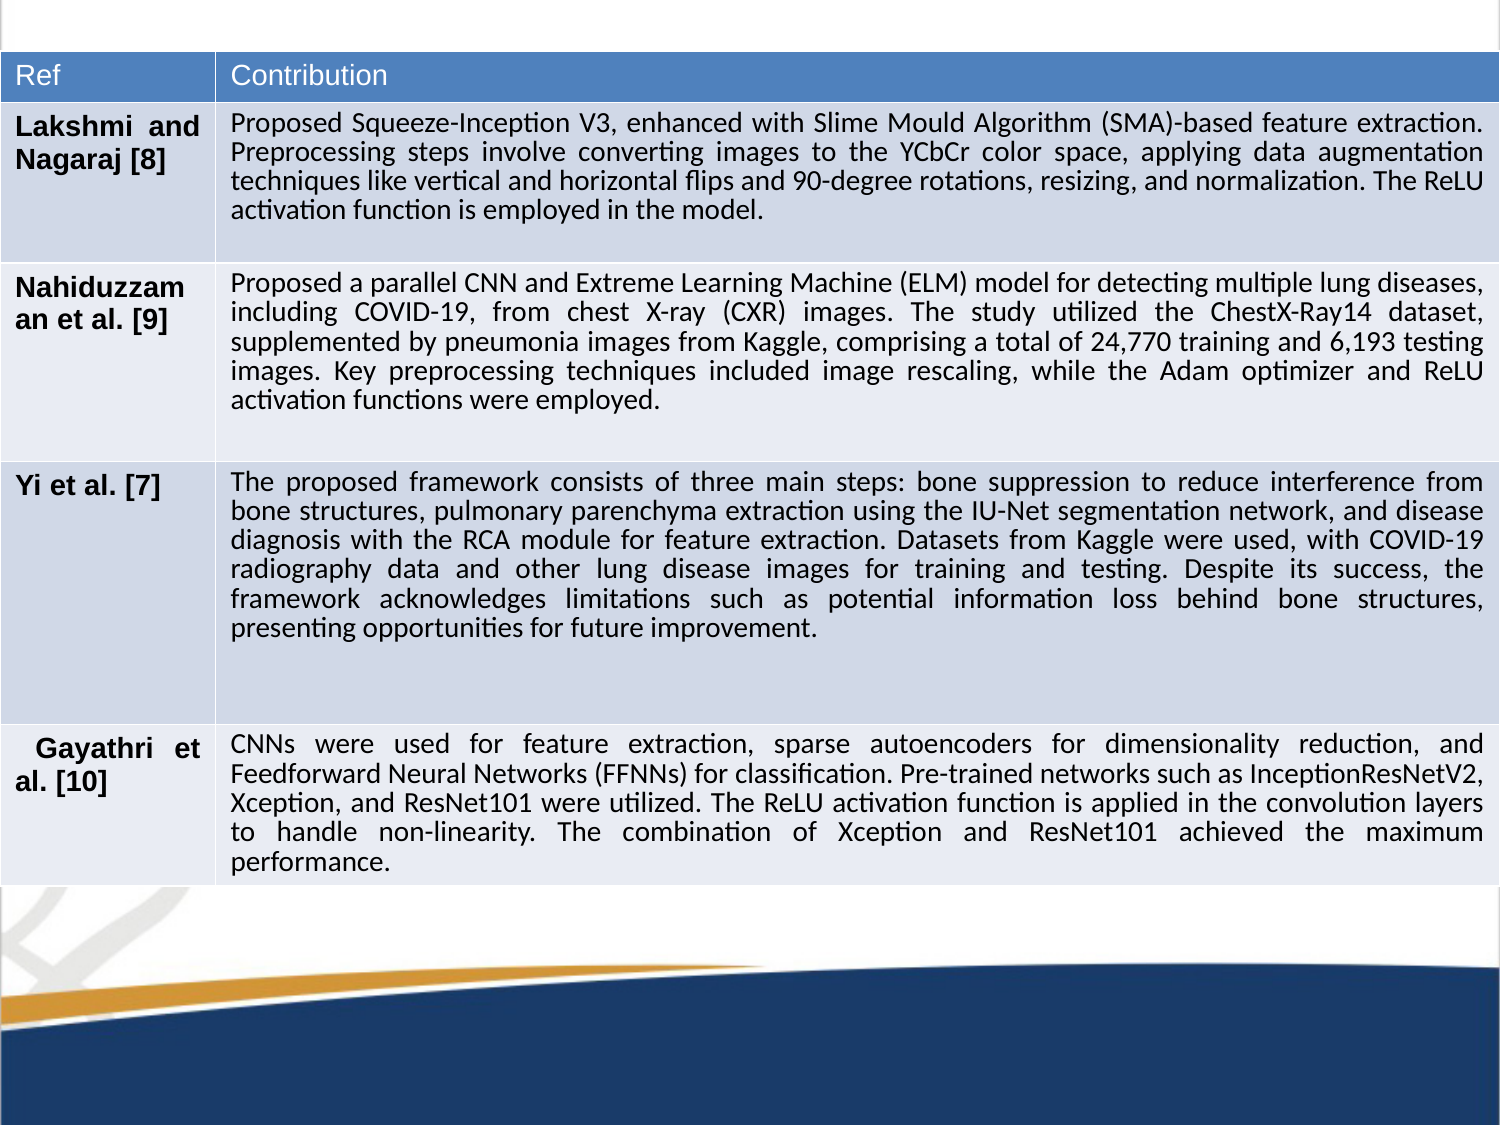

| Ref | Contribution |
| --- | --- |
| Lakshmi and Nagaraj [8] | Proposed Squeeze-Inception V3, enhanced with Slime Mould Algorithm (SMA)-based feature extraction. Preprocessing steps involve converting images to the YCbCr color space, applying data augmentation techniques like vertical and horizontal flips and 90-degree rotations, resizing, and normalization. The ReLU activation function is employed in the model. |
| Nahiduzzaman et al. [9] | Proposed a parallel CNN and Extreme Learning Machine (ELM) model for detecting multiple lung diseases, including COVID-19, from chest X-ray (CXR) images. The study utilized the ChestX-Ray14 dataset, supplemented by pneumonia images from Kaggle, comprising a total of 24,770 training and 6,193 testing images. Key preprocessing techniques included image rescaling, while the Adam optimizer and ReLU activation functions were employed. |
| Yi et al. [7] | The proposed framework consists of three main steps: bone suppression to reduce interference from bone structures, pulmonary parenchyma extraction using the IU-Net segmentation network, and disease diagnosis with the RCA module for feature extraction. Datasets from Kaggle were used, with COVID-19 radiography data and other lung disease images for training and testing. Despite its success, the framework acknowledges limitations such as potential information loss behind bone structures, presenting opportunities for future improvement. |
| Gayathri et al. [10] | CNNs were used for feature extraction, sparse autoencoders for dimensionality reduction, and Feedforward Neural Networks (FFNNs) for classification. Pre-trained networks such as InceptionResNetV2, Xception, and ResNet101 were utilized. The ReLU activation function is applied in the convolution layers to handle non-linearity. The combination of Xception and ResNet101 achieved the maximum performance. |